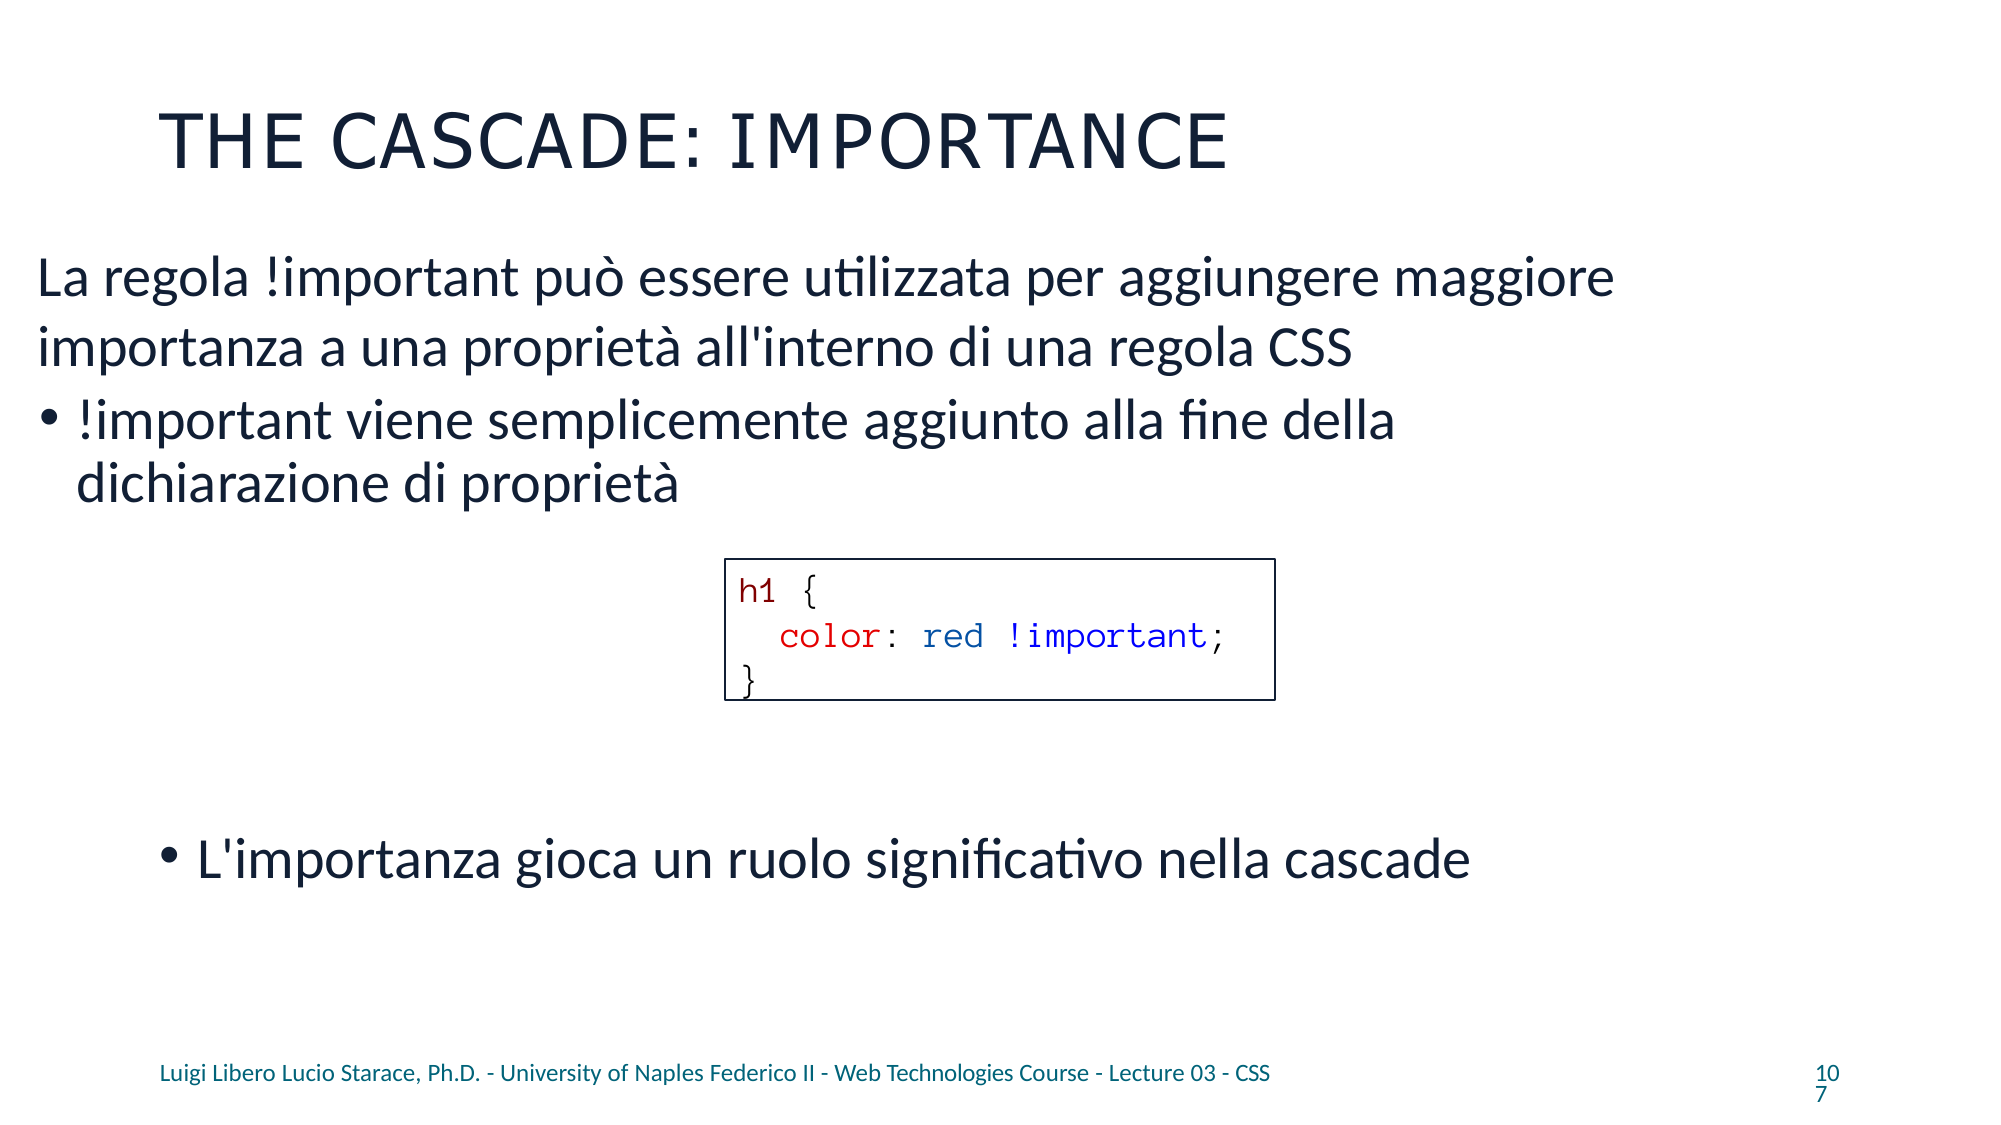

# THE CASCADE: IMPORTANCE
La regola !important può essere utilizzata per aggiungere maggiore importanza a una proprietà all'interno di una regola CSS
!important viene semplicemente aggiunto alla fine della dichiarazione di proprietà
h1 {
color: red !important;
}
L'importanza gioca un ruolo significativo nella cascade
Luigi Libero Lucio Starace, Ph.D. - University of Naples Federico II - Web Technologies Course - Lecture 03 - CSS
107